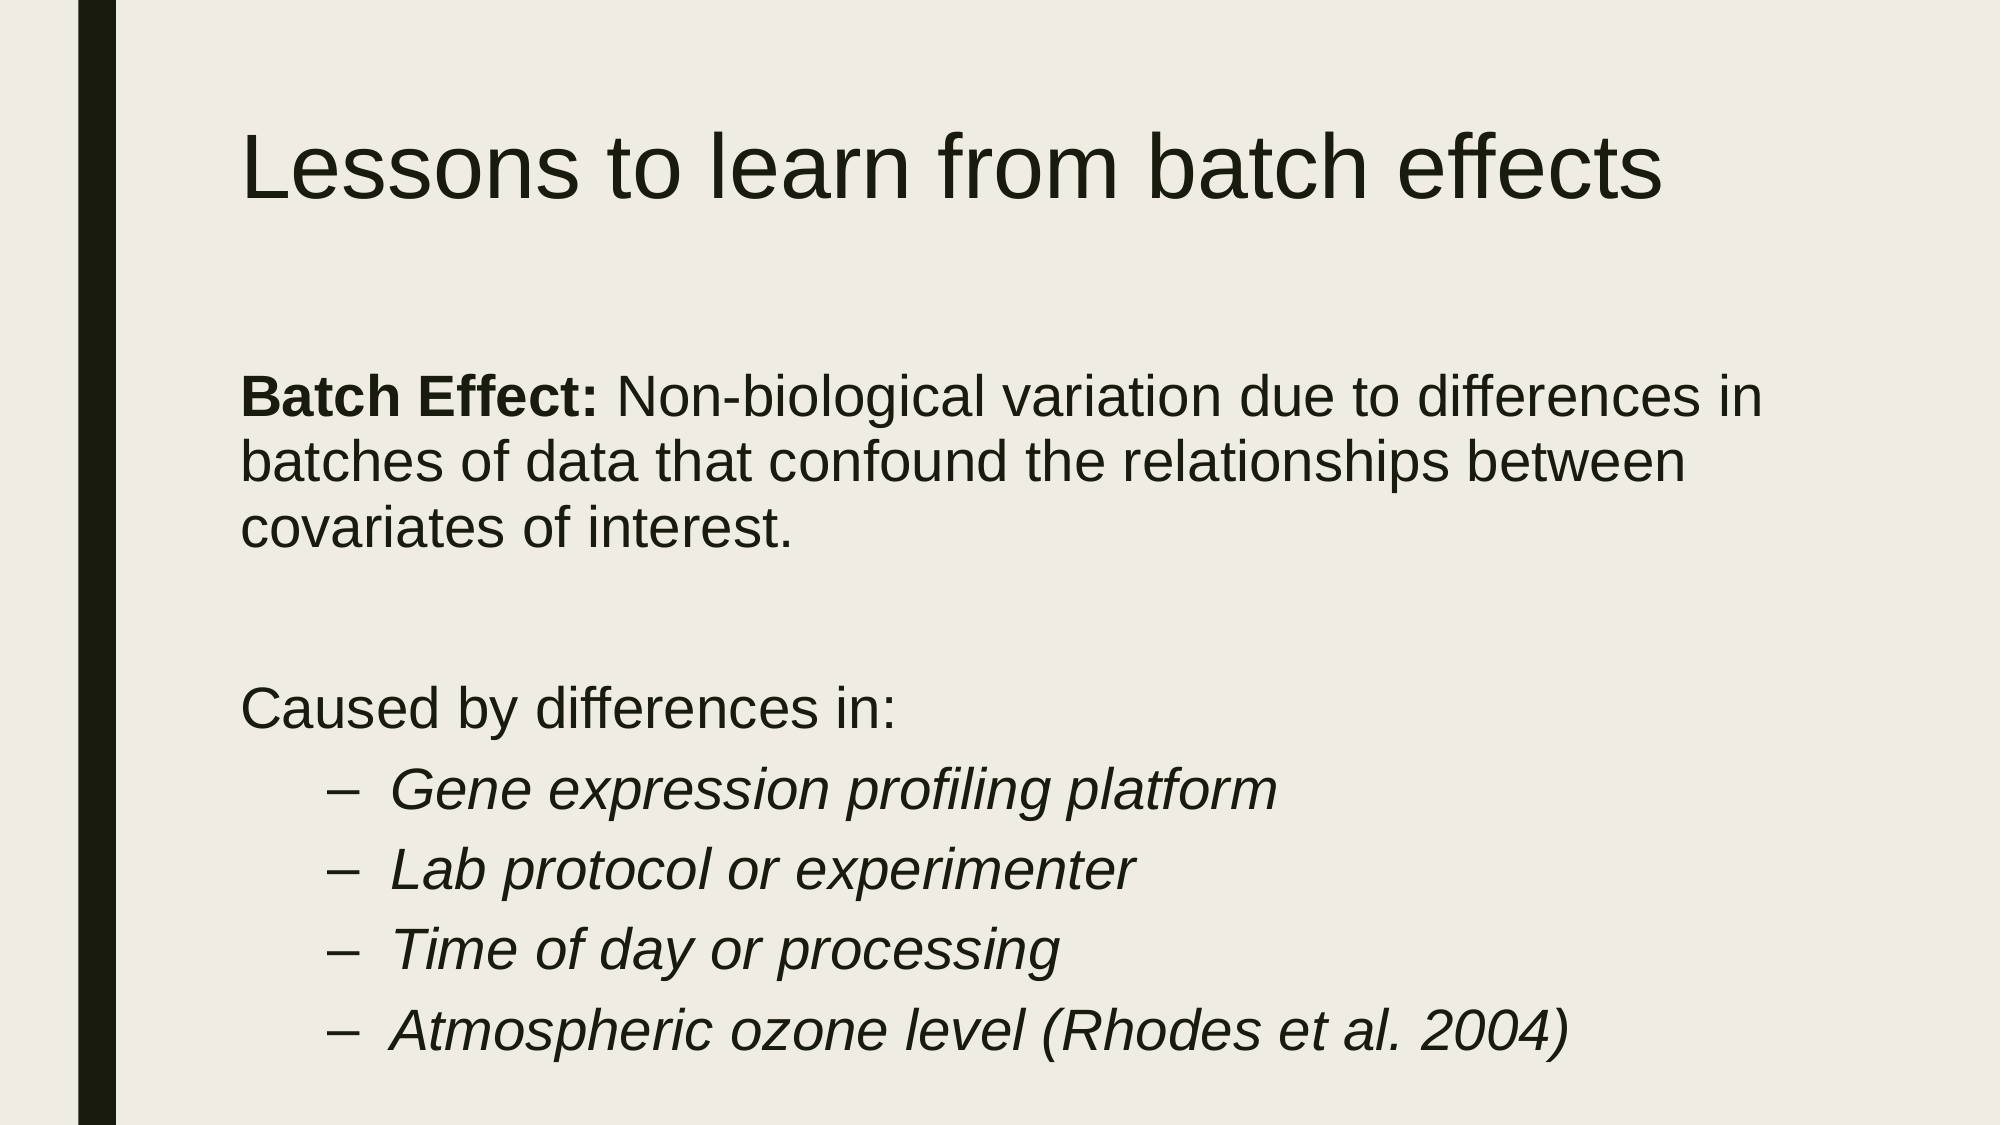

# Lessons to learn from batch effects
Batch Effect: Non-biological variation due to differences in batches of data that confound the relationships between covariates of interest.

Caused by differences in:
Gene expression profiling platform
Lab protocol or experimenter
Time of day or processing
Atmospheric ozone level (Rhodes et al. 2004)